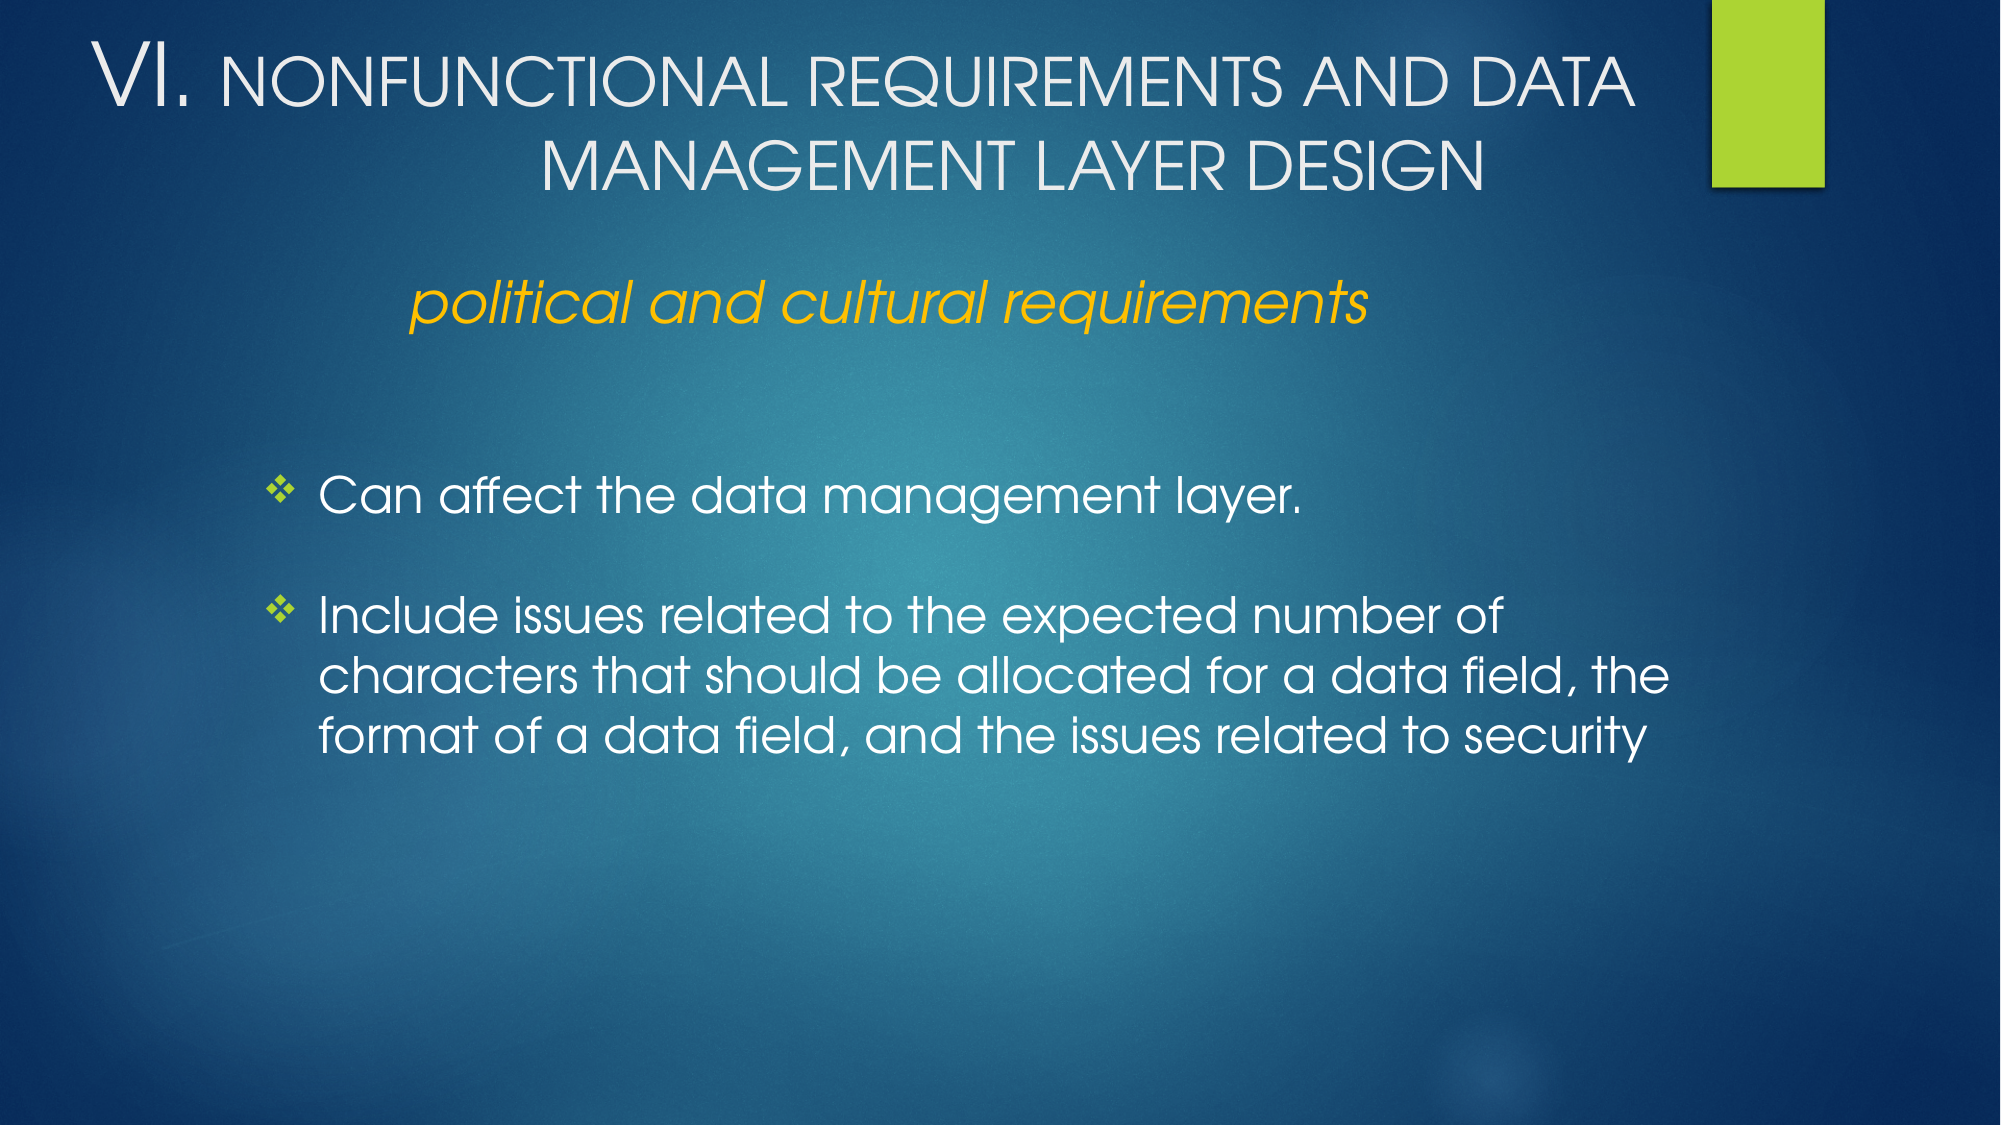

# VI. NONFUNCTIONAL REQUIREMENTS AND DATA 			 	MANAGEMENT LAYER DESIGN
46
 political and cultural requirements

Can affect the data management layer.

Include issues related to the expected number of characters that should be allocated for a data field, the format of a data field, and the issues related to security